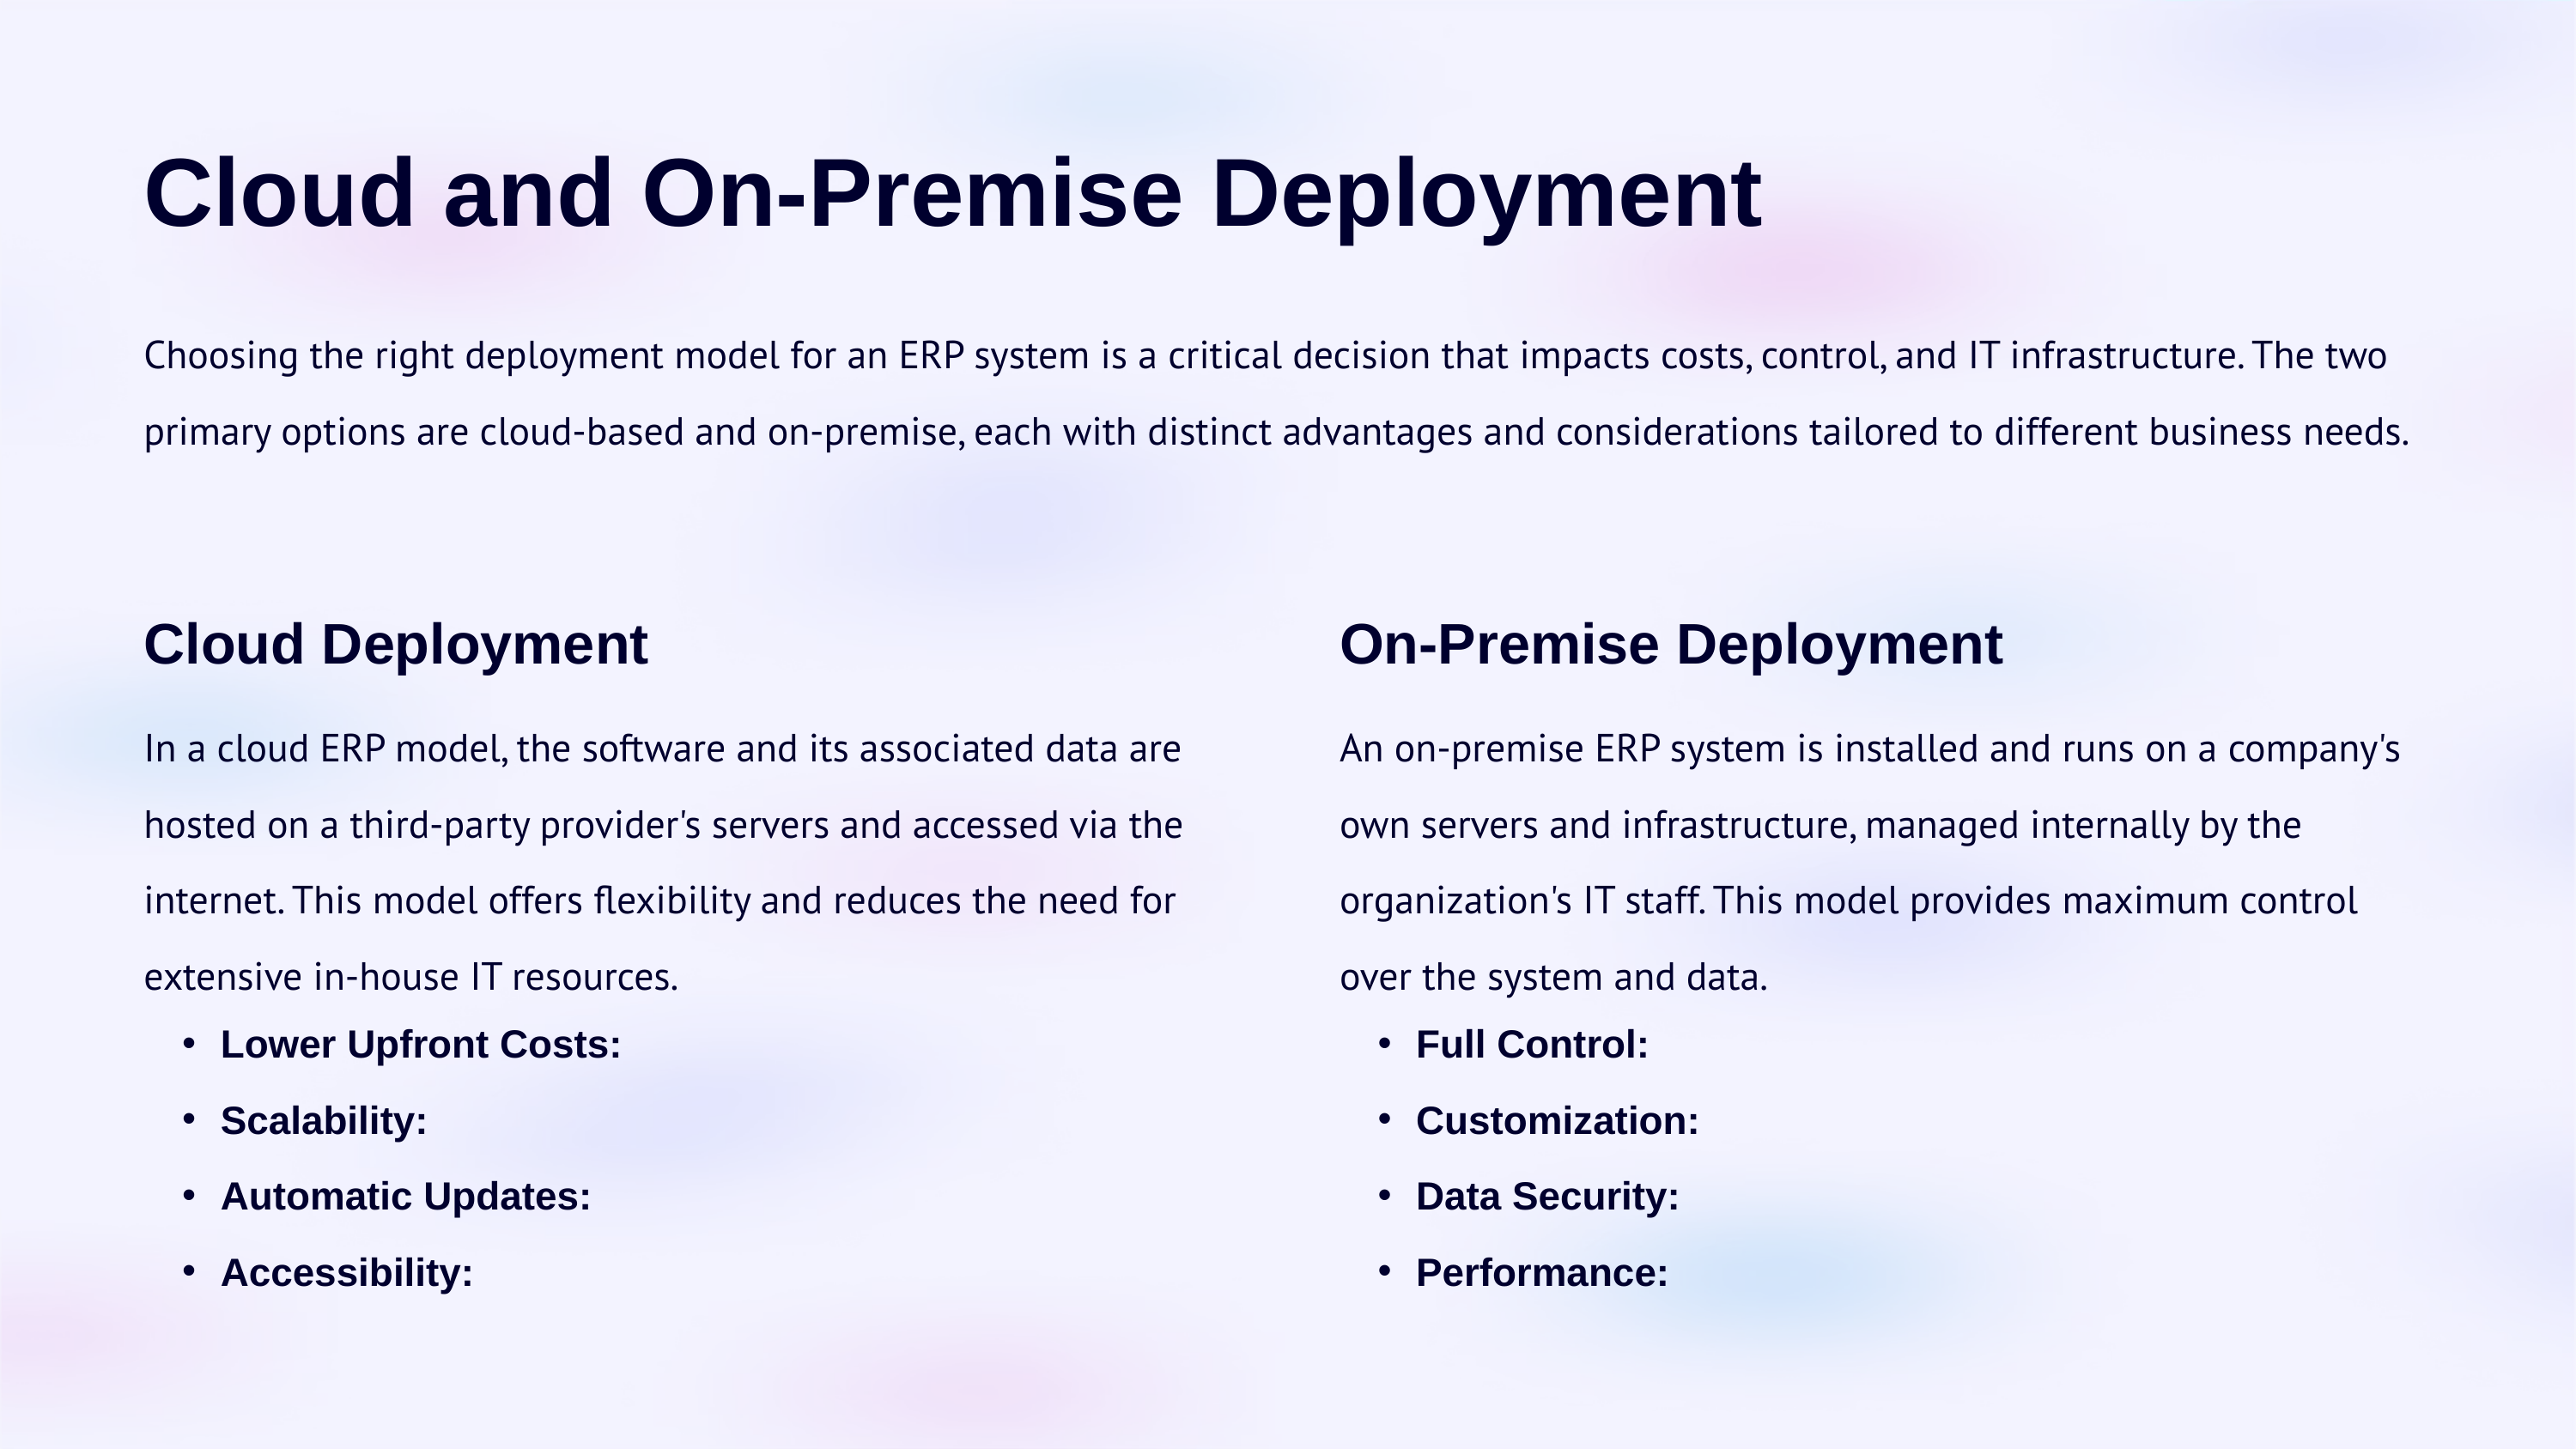

Cloud and On-Premise Deployment
Choosing the right deployment model for an ERP system is a critical decision that impacts costs, control, and IT infrastructure. The two primary options are cloud-based and on-premise, each with distinct advantages and considerations tailored to different business needs.
Cloud Deployment
On-Premise Deployment
In a cloud ERP model, the software and its associated data are hosted on a third-party provider's servers and accessed via the internet. This model offers flexibility and reduces the need for extensive in-house IT resources.
An on-premise ERP system is installed and runs on a company's own servers and infrastructure, managed internally by the organization's IT staff. This model provides maximum control over the system and data.
Lower Upfront Costs:
Scalability:
Automatic Updates:
Accessibility:
Full Control:
Customization:
Data Security:
Performance: